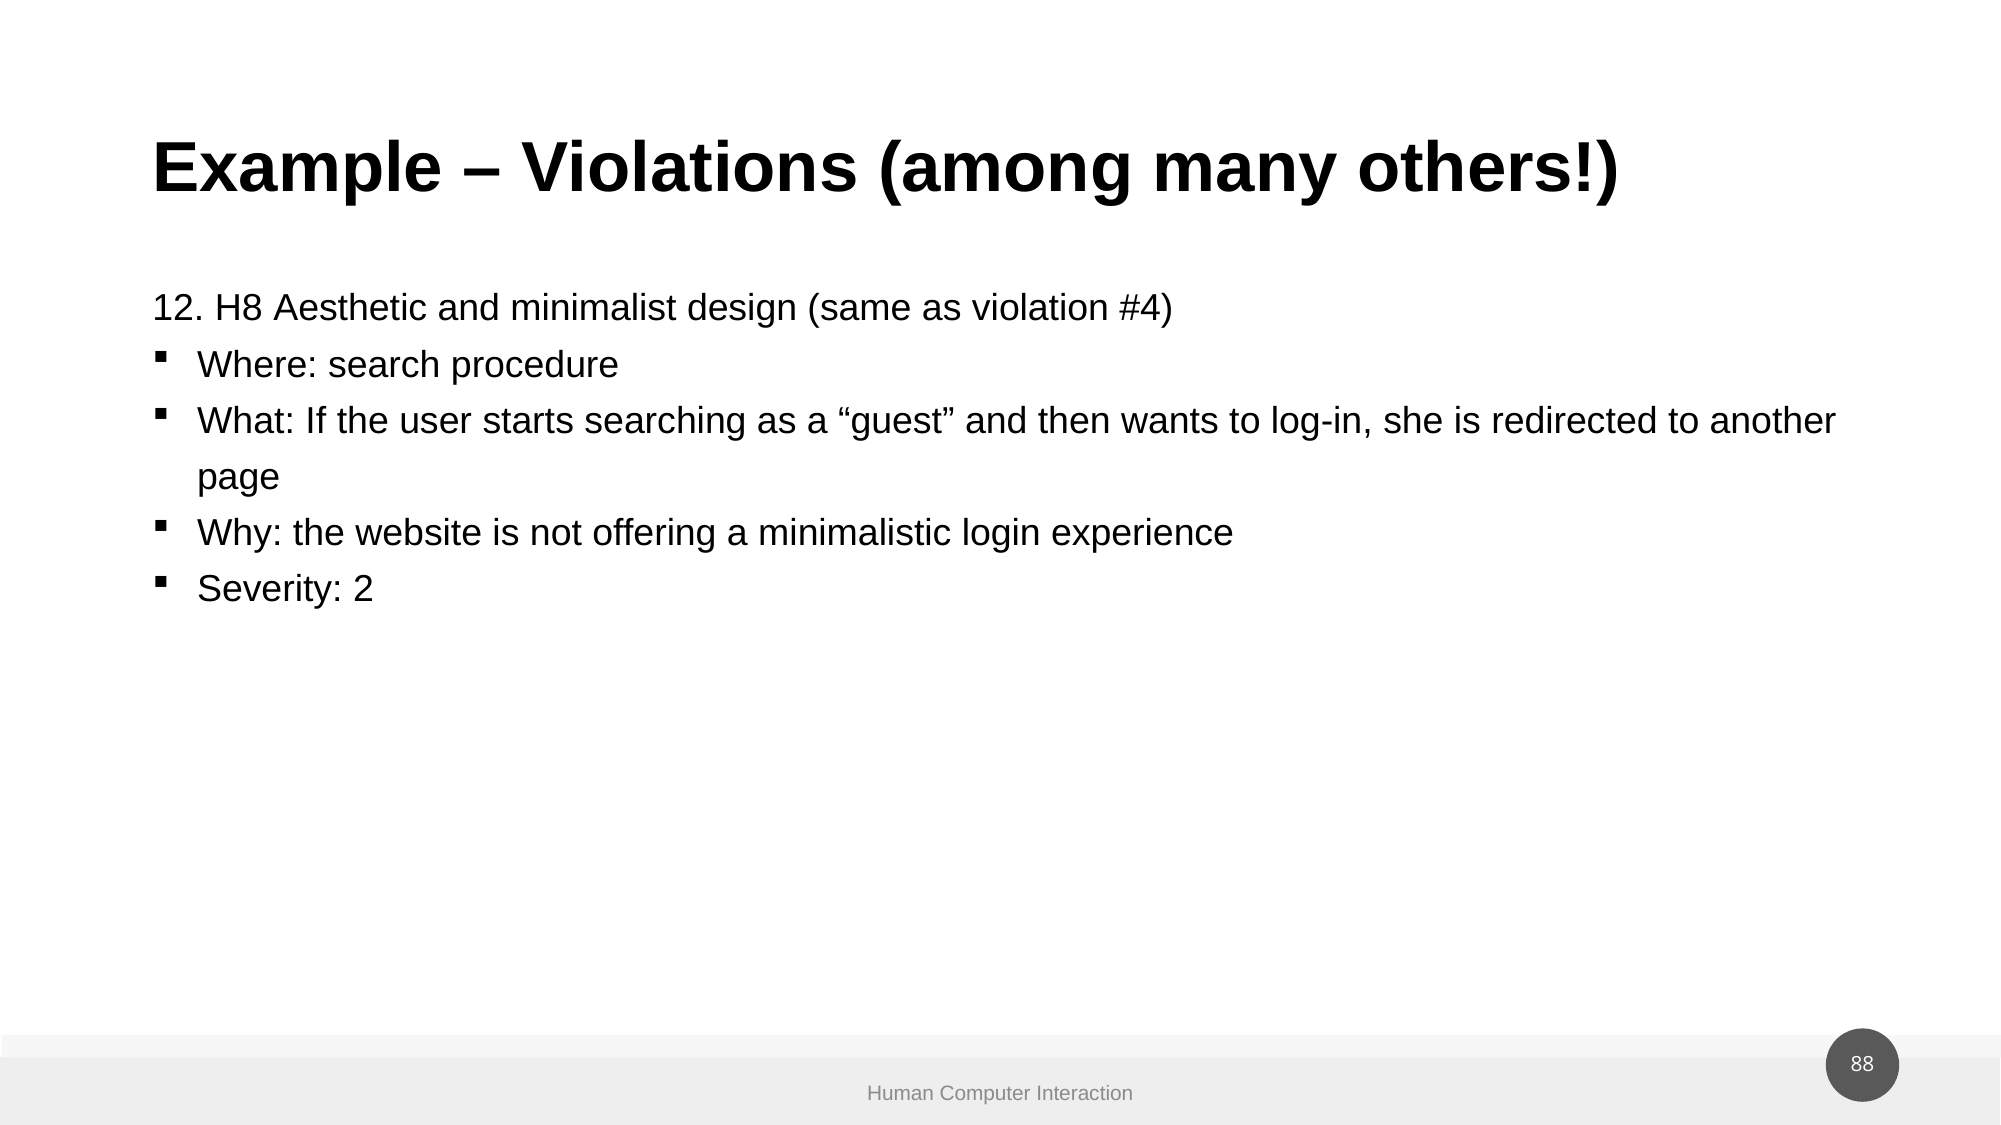

# Example – Violations (among many others!)
12. H8 Aesthetic and minimalist design (same as violation #4)
Where: search procedure
What: If the user starts searching as a “guest” and then wants to log-in, she is redirected to another page
Why: the website is not offering a minimalistic login experience
Severity: 2

Human Computer Interaction